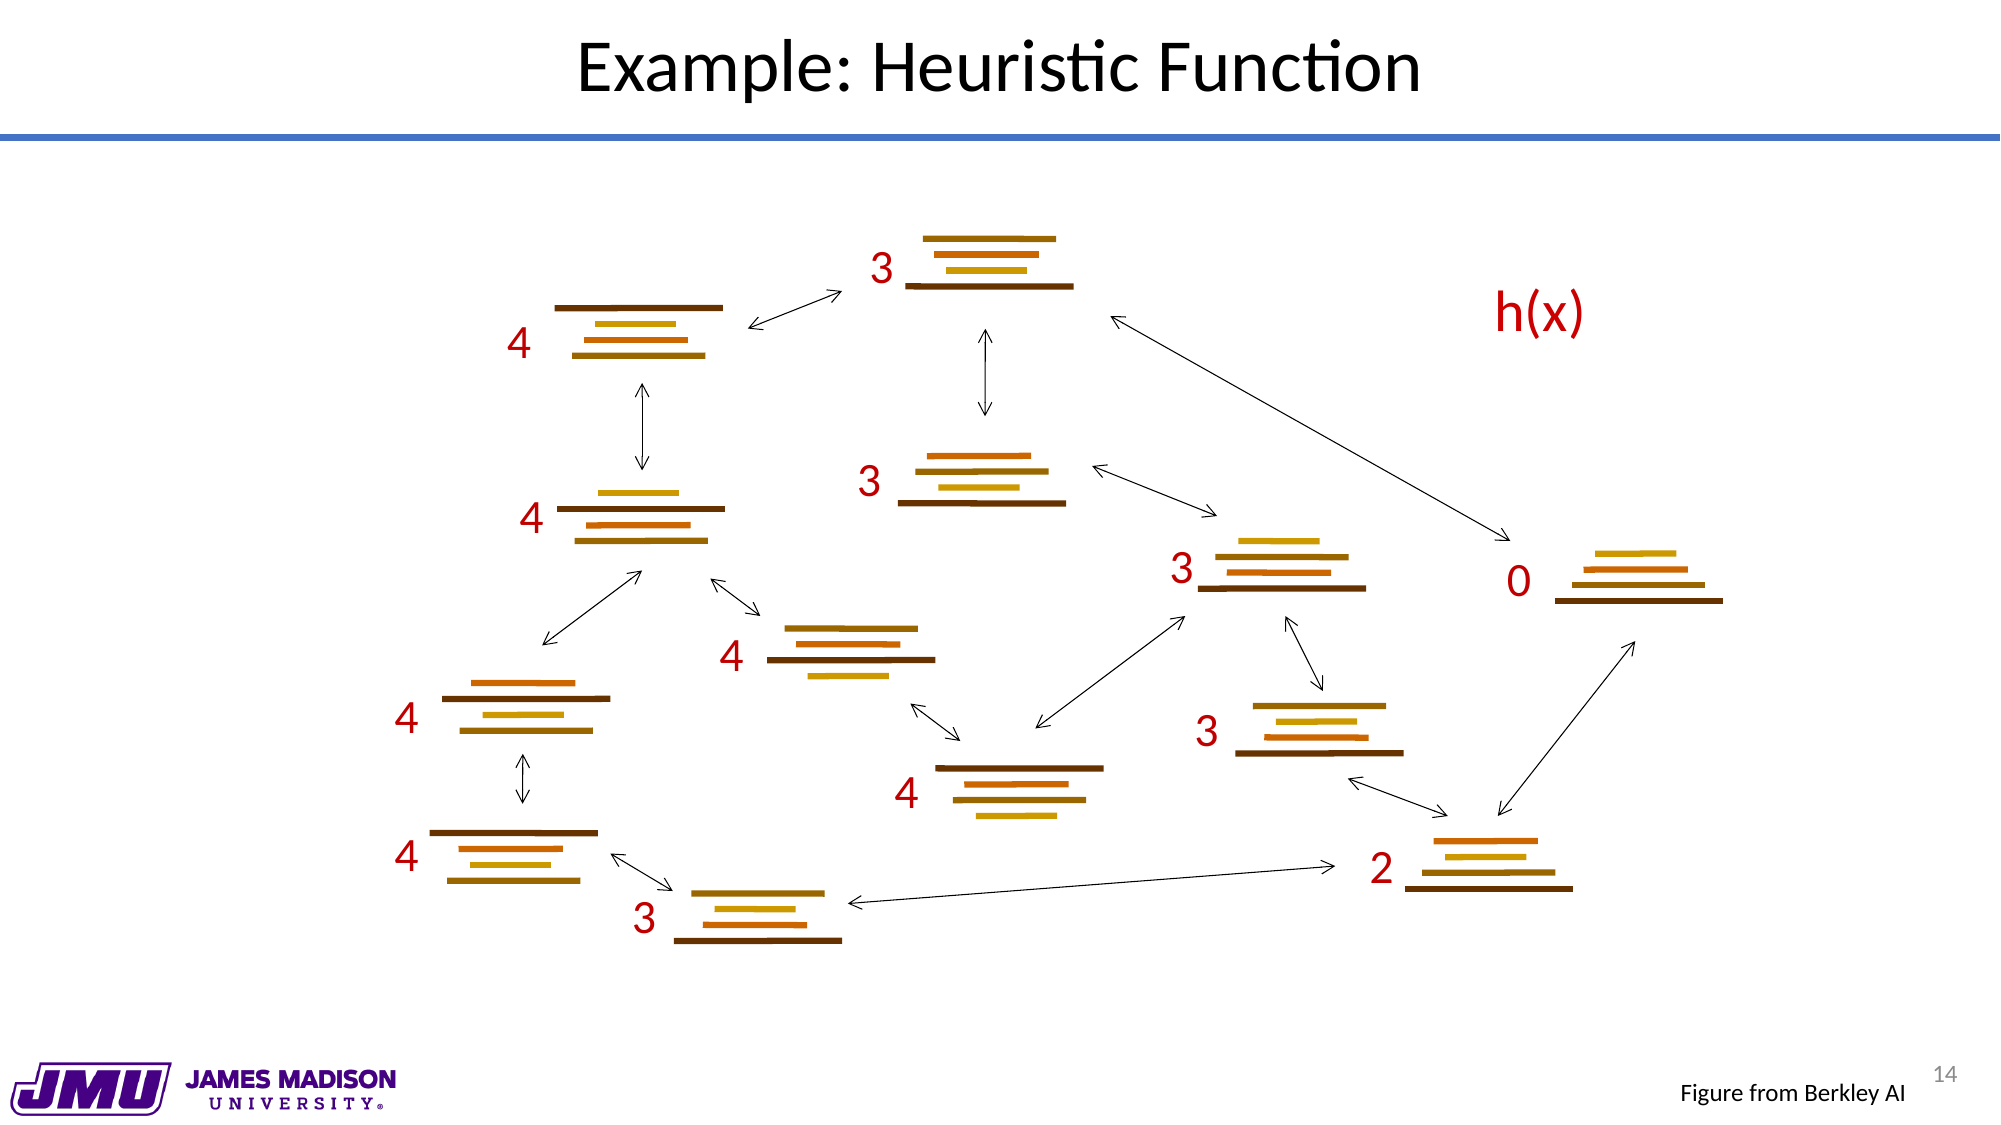

# Example: Heuristic Function
3
4
3
4
3
0
4
4
3
4
4
2
3
h(x)
14
Figure from Berkley AI